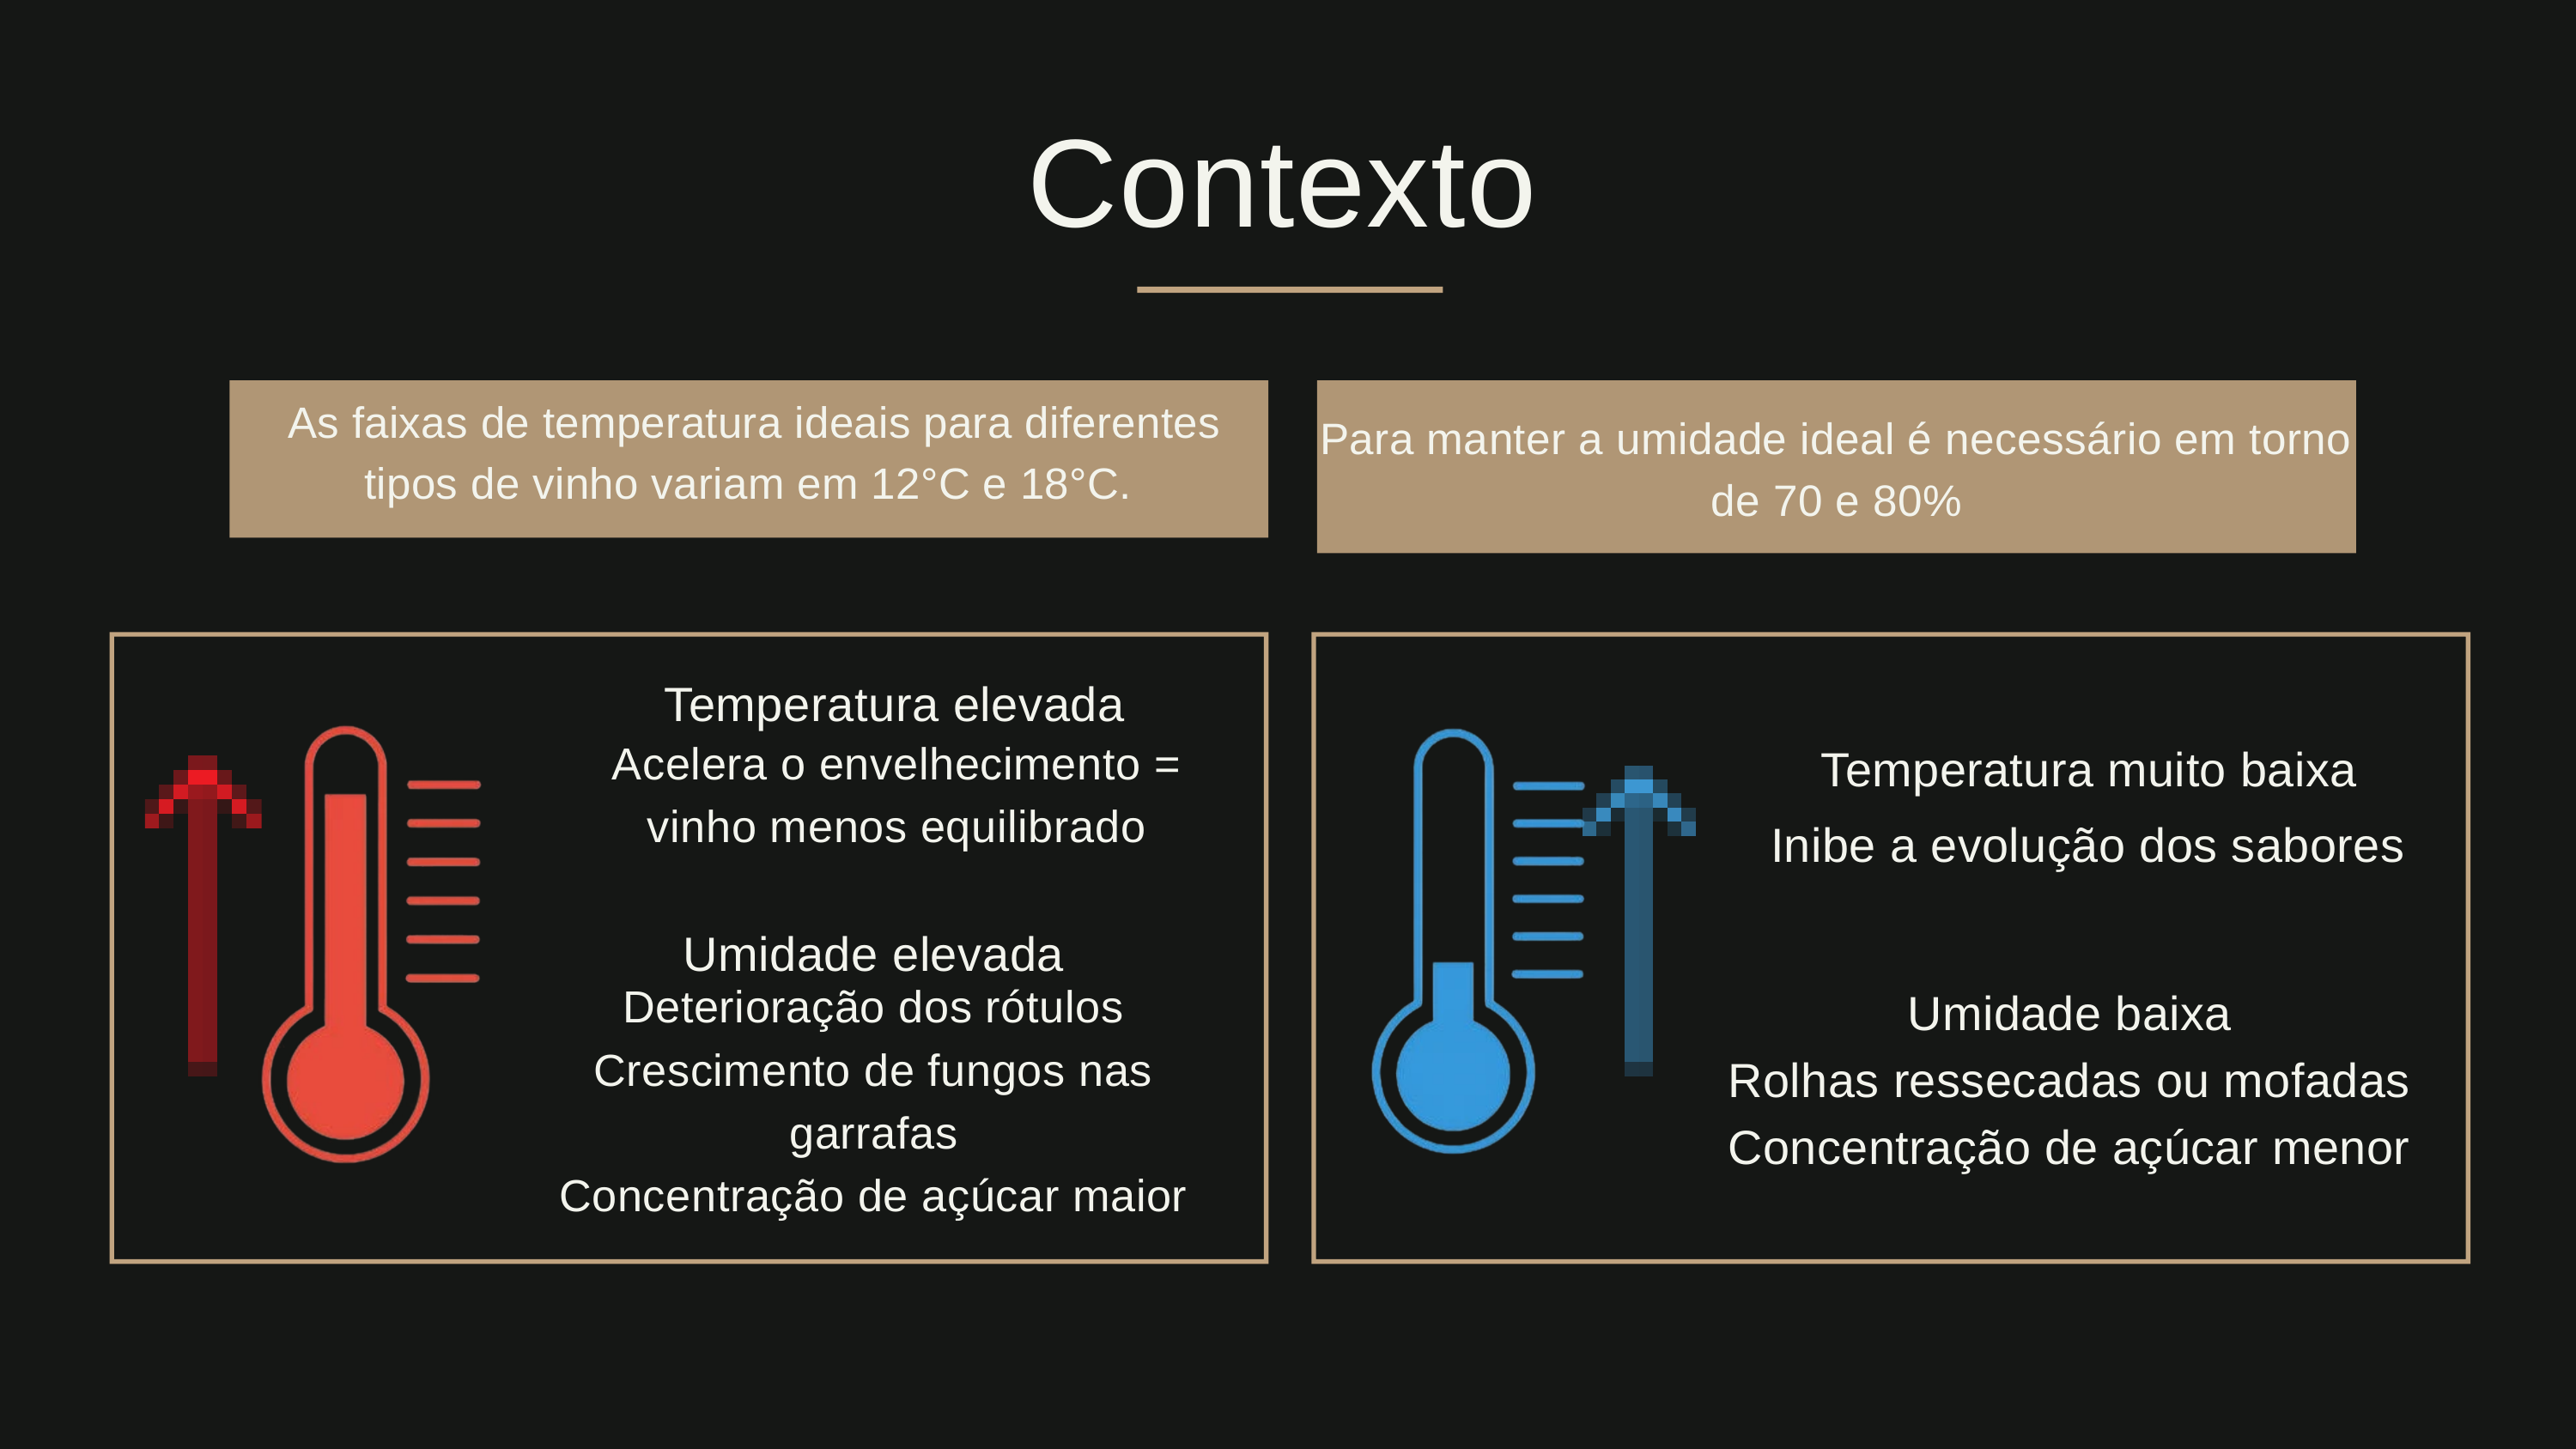

Contexto

 As faixas de temperatura ideais para diferentes tipos de vinho variam em 12°C e 18°C.

Para manter a umidade ideal é necessário em torno de 70 e 80%

Temperatura elevada

Acelera o envelhecimento = vinho menos equilibrado
Temperatura muito baixa
 Inibe a evolução dos sabores

Umidade elevada
Deterioração dos rótulos Crescimento de fungos nas garrafas
Concentração de açúcar maior
Umidade baixa
Rolhas ressecadas ou mofadas
Concentração de açúcar menor